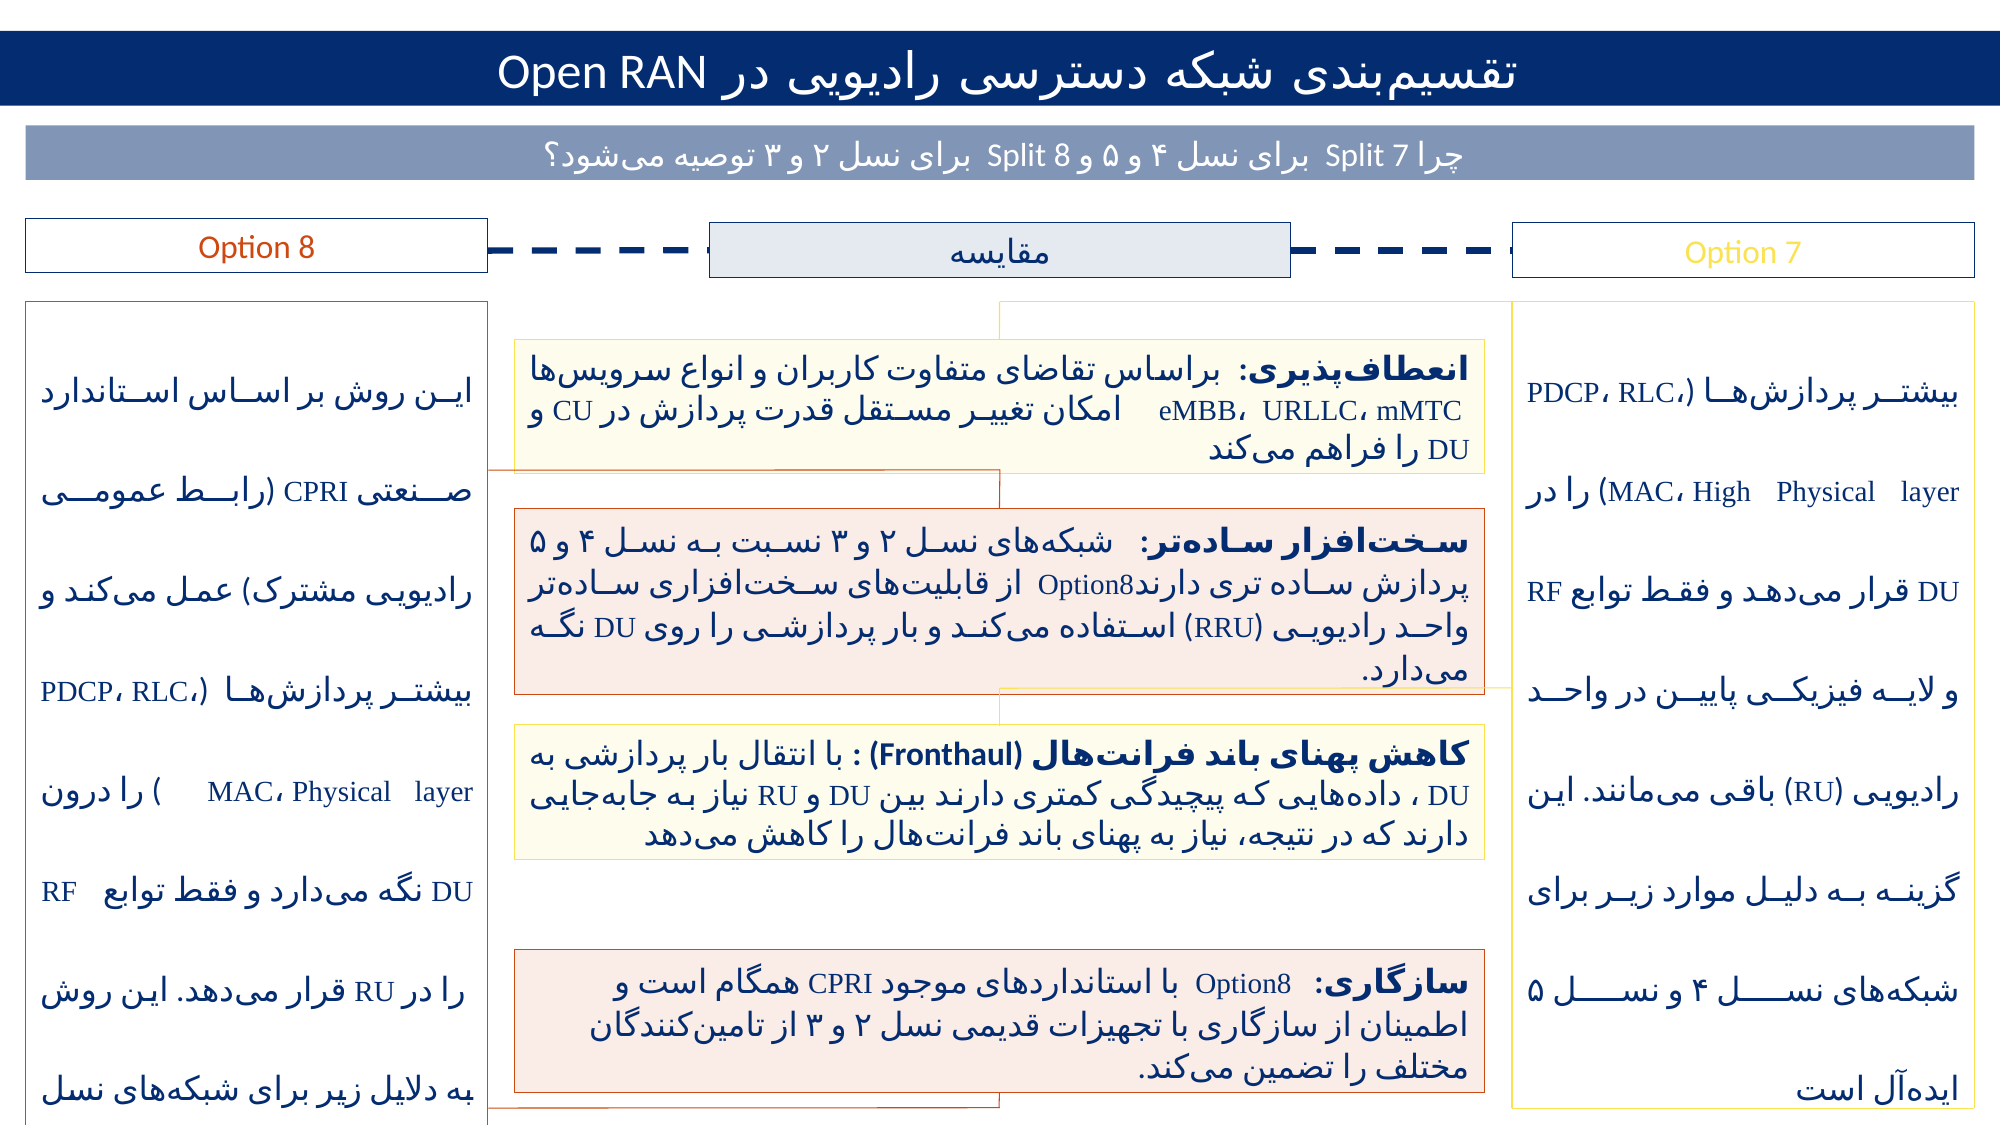

تقسیم‌بندی شبکه دسترسی رادیویی در Open RAN
چرا Split 7  برای نسل ۴ و ۵ و Split 8  برای نسل ۲ و ۳ توصیه می‌شود؟
Option 8
مقایسه
Option 7
این روش بر اساس استاندارد صنعتی CPRI (رابط عمومی رادیویی مشترک) عمل می‌کند و بیشتر پردازش‌ها  (PDCP، RLC، MAC، Physical layer  ) را درون DU نگه می‌دارد و فقط توابع   RF  را در RU قرار می‌دهد. این روش به دلایل زیر برای شبکه‌های نسل ۲ و ۳ مناسب است
بیشتر پردازش‌ها (PDCP، RLC، MAC، High Physical layer) را در DU قرار می‌دهد و فقط توابع RF و لایه فیزیکی پایین در واحد رادیویی (RU) باقی می‌مانند. این گزینه به دلیل موارد زیر برای شبکه‌های نسل ۴ و نسل ۵ ایده‌آل است
انعطاف‌پذیری:  براساس تقاضای متفاوت کاربران و انواع سرویس‌ها  eMBB،  URLLC، mMTC  امکان تغییر مستقل قدرت پردازش در CU و DU را فراهم می‌کند
سخت‌افزار ساده‌تر:  شبکه‌های نسل ۲ و ۳ نسبت به نسل ۴ و ۵ پردازش ساده تری دارندOption8  از قابلیت‌های سخت‌افزاری ساده‌تر واحد رادیویی (RRU) استفاده می‌کند و بار پردازشی را روی DU نگه می‌دارد.
کاهش پهنای باند فرانت‌هال (Fronthaul) : با انتقال بار پردازشی به DU ، داده‌هایی که پیچیدگی کمتری دارند بین DU و RU نیاز به جابه‌جایی دارند که در نتیجه، نیاز به پهنای باند فرانت‌هال را کاهش می‌دهد
سازگاری:   Option8  با استانداردهای موجود CPRI همگام است و اطمینان از سازگاری با تجهیزات قدیمی نسل ۲ و ۳ از تامین‌کنندگان مختلف را تضمین می‌کند.